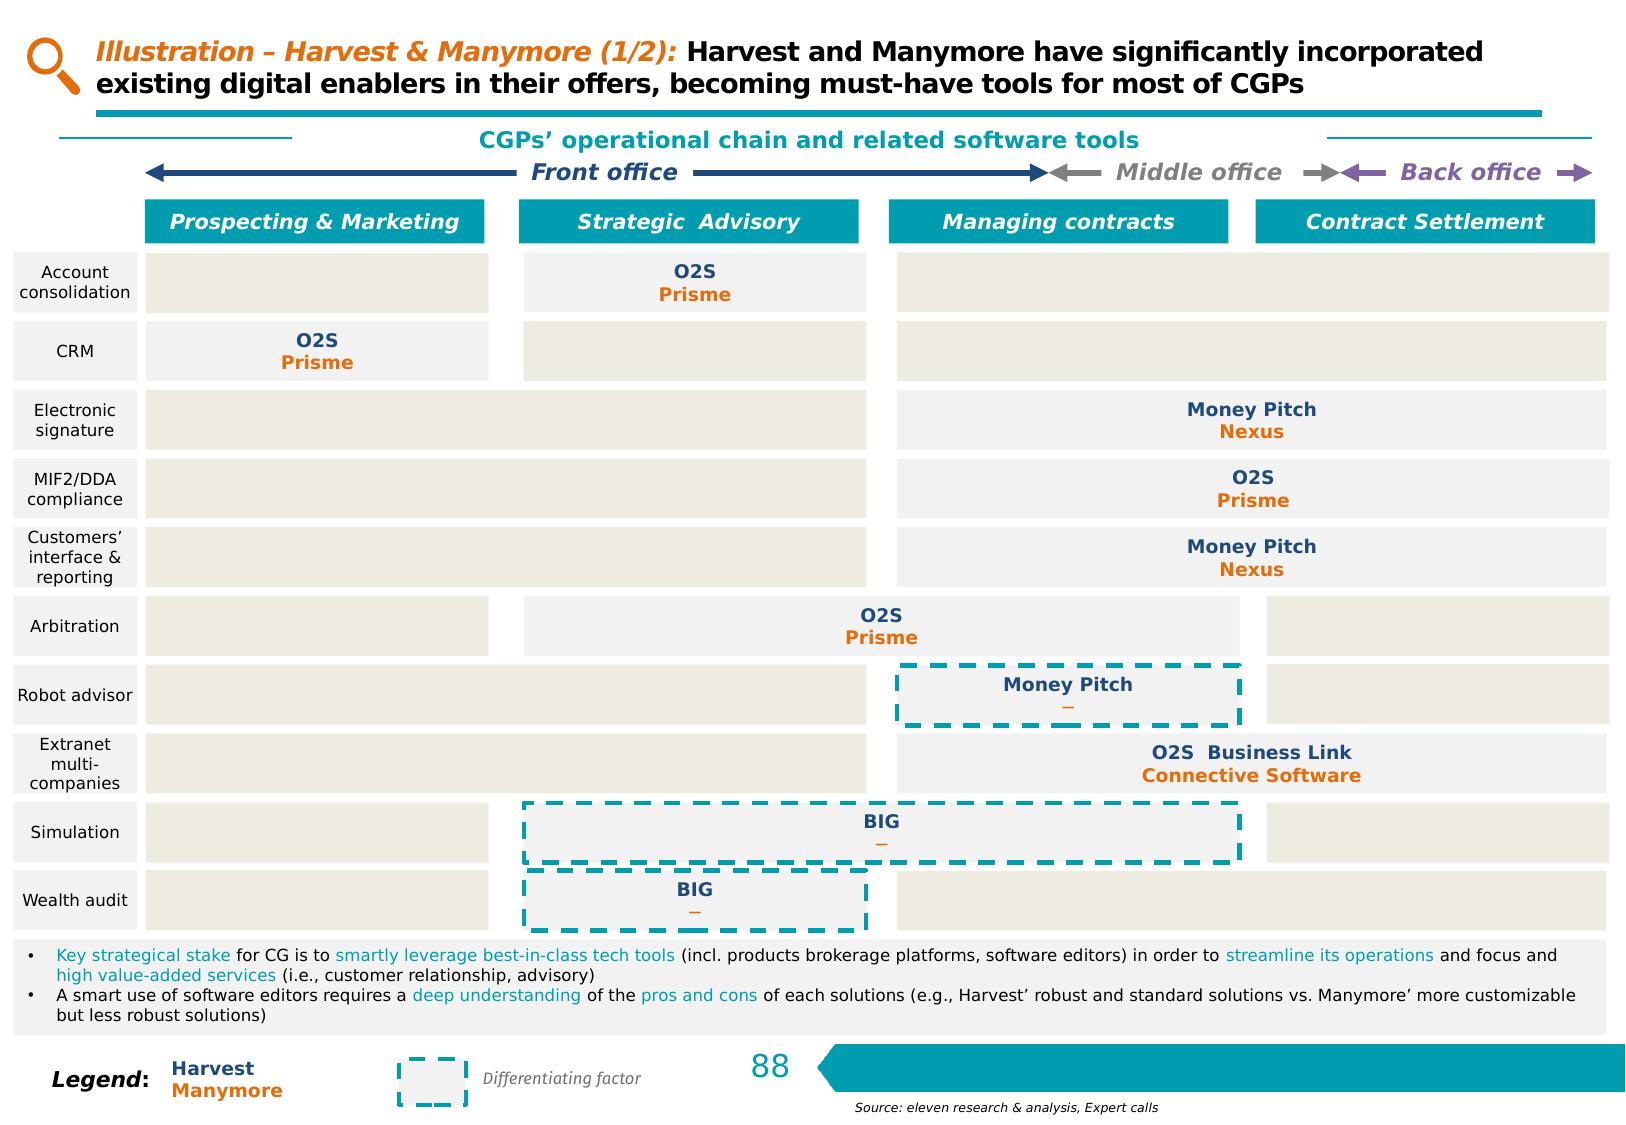

# Illustration – Harvest & Manymore (1/2): Harvest and Manymore have significantly incorporated existing digital enablers in their offers, becoming must-have tools for most of CGPs

CGPs’ operational chain and related software tools
Front office
Middle office
Back office
Prospecting & Marketing
Managing contracts
Contract Settlement
Strategic  Advisory
Account consolidation
O2S
Prisme

CRM
O2S
Prisme

Electronic signature

Money Pitch
Nexus
MIF2/DDA compliance

O2S
Prisme
Customers’ interface & reporting

Money Pitch
Nexus
Arbitration

O2S
Prisme

Robot advisor

Money Pitch
─
Extranet multi-companies

O2S  Business Link
Connective Software
Simulation

BIG
─

Wealth audit

BIG
─

Key strategical stake for CG is to smartly leverage best-in-class tech tools (incl. products brokerage platforms, software editors) in order to streamline its operations and focus and high value-added services (i.e., customer relationship, advisory)
A smart use of software editors requires a deep understanding of the pros and cons of each solutions (e.g., Harvest’ robust and standard solutions vs. Manymore’ more customizable but less robust solutions)

Harvest
Manymore
Legend:

Differentiating factor
Source: eleven research & analysis, Expert calls